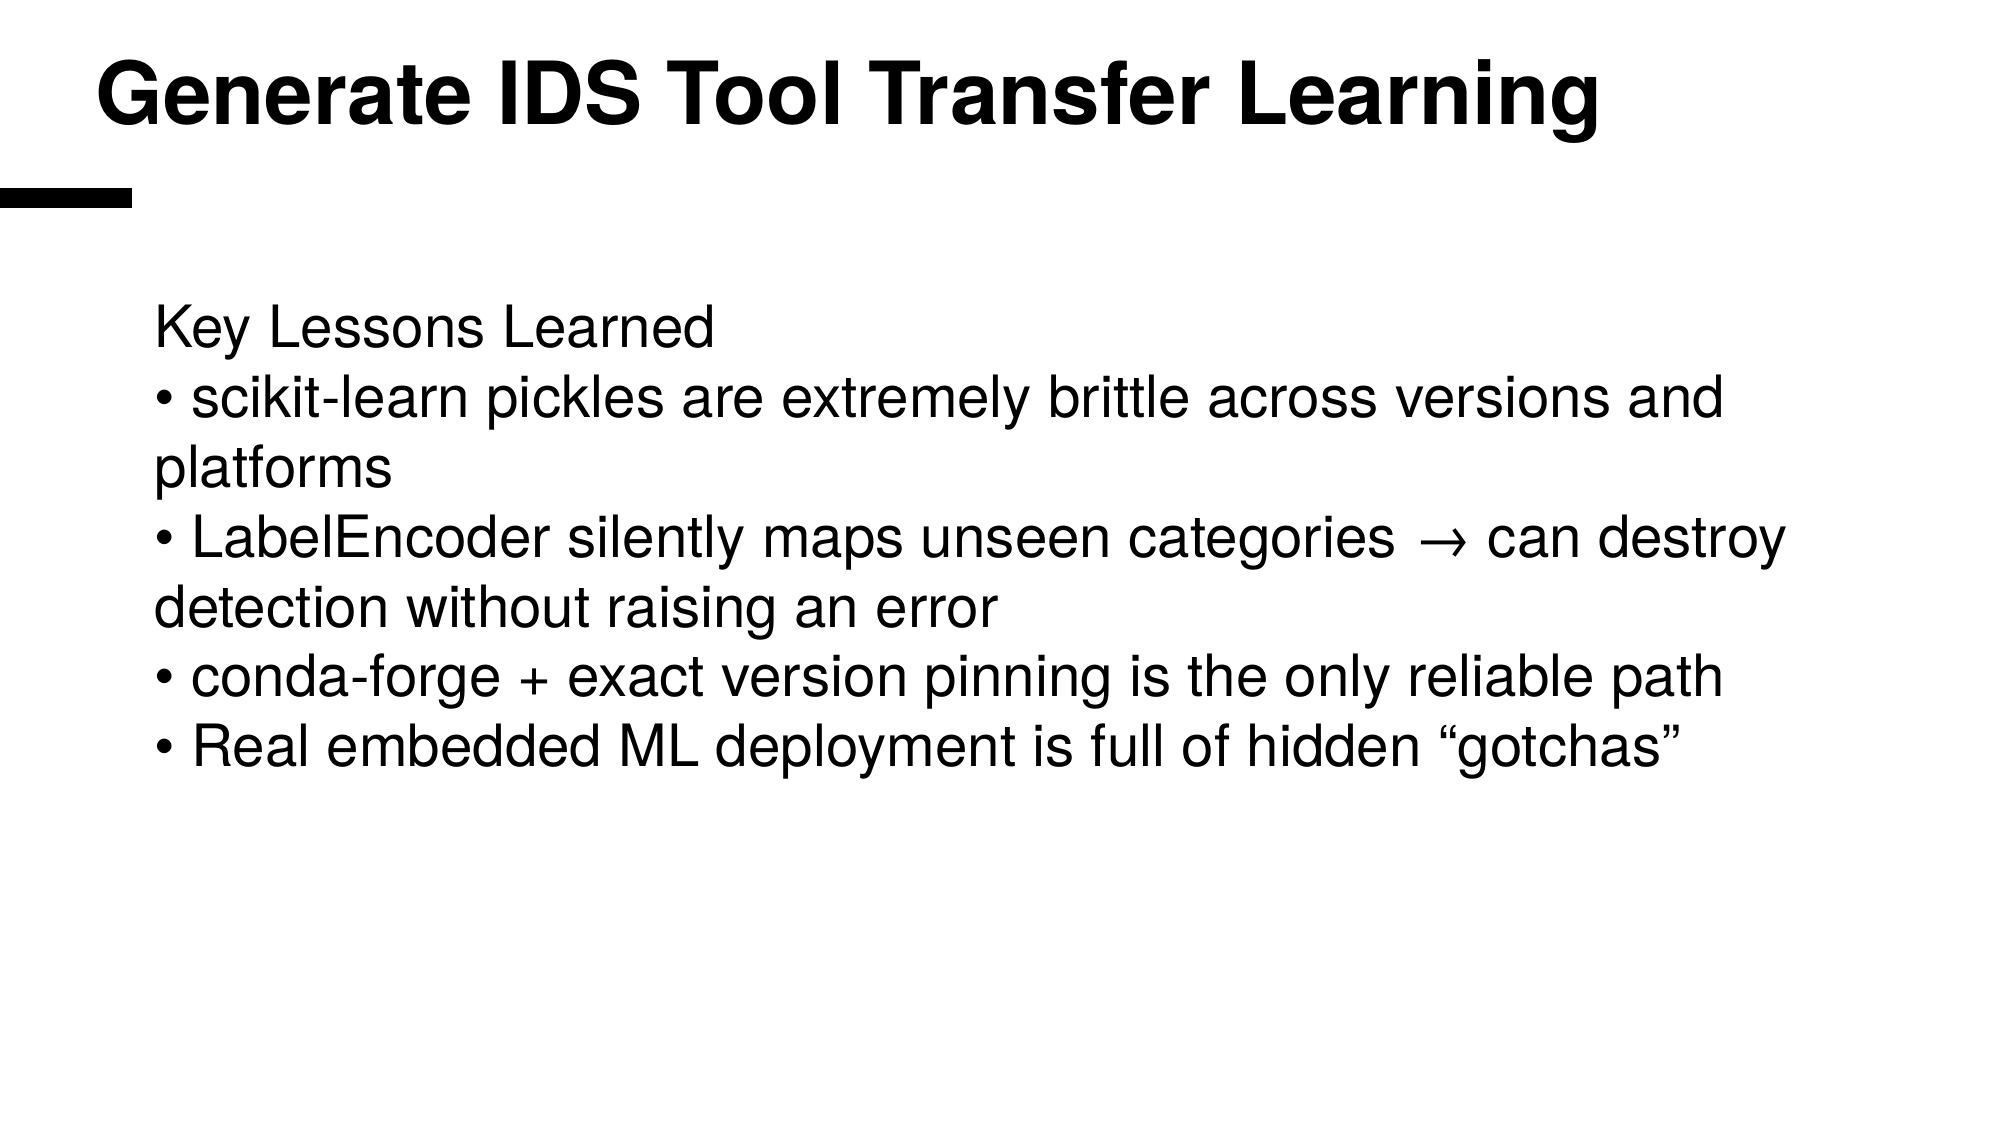

# Generate IDS Tool Transfer Learning
Key Lessons Learned
• scikit-learn pickles are extremely brittle across versions and platforms
• LabelEncoder silently maps unseen categories → can destroy detection without raising an error
• conda-forge + exact version pinning is the only reliable path
• Real embedded ML deployment is full of hidden “gotchas”